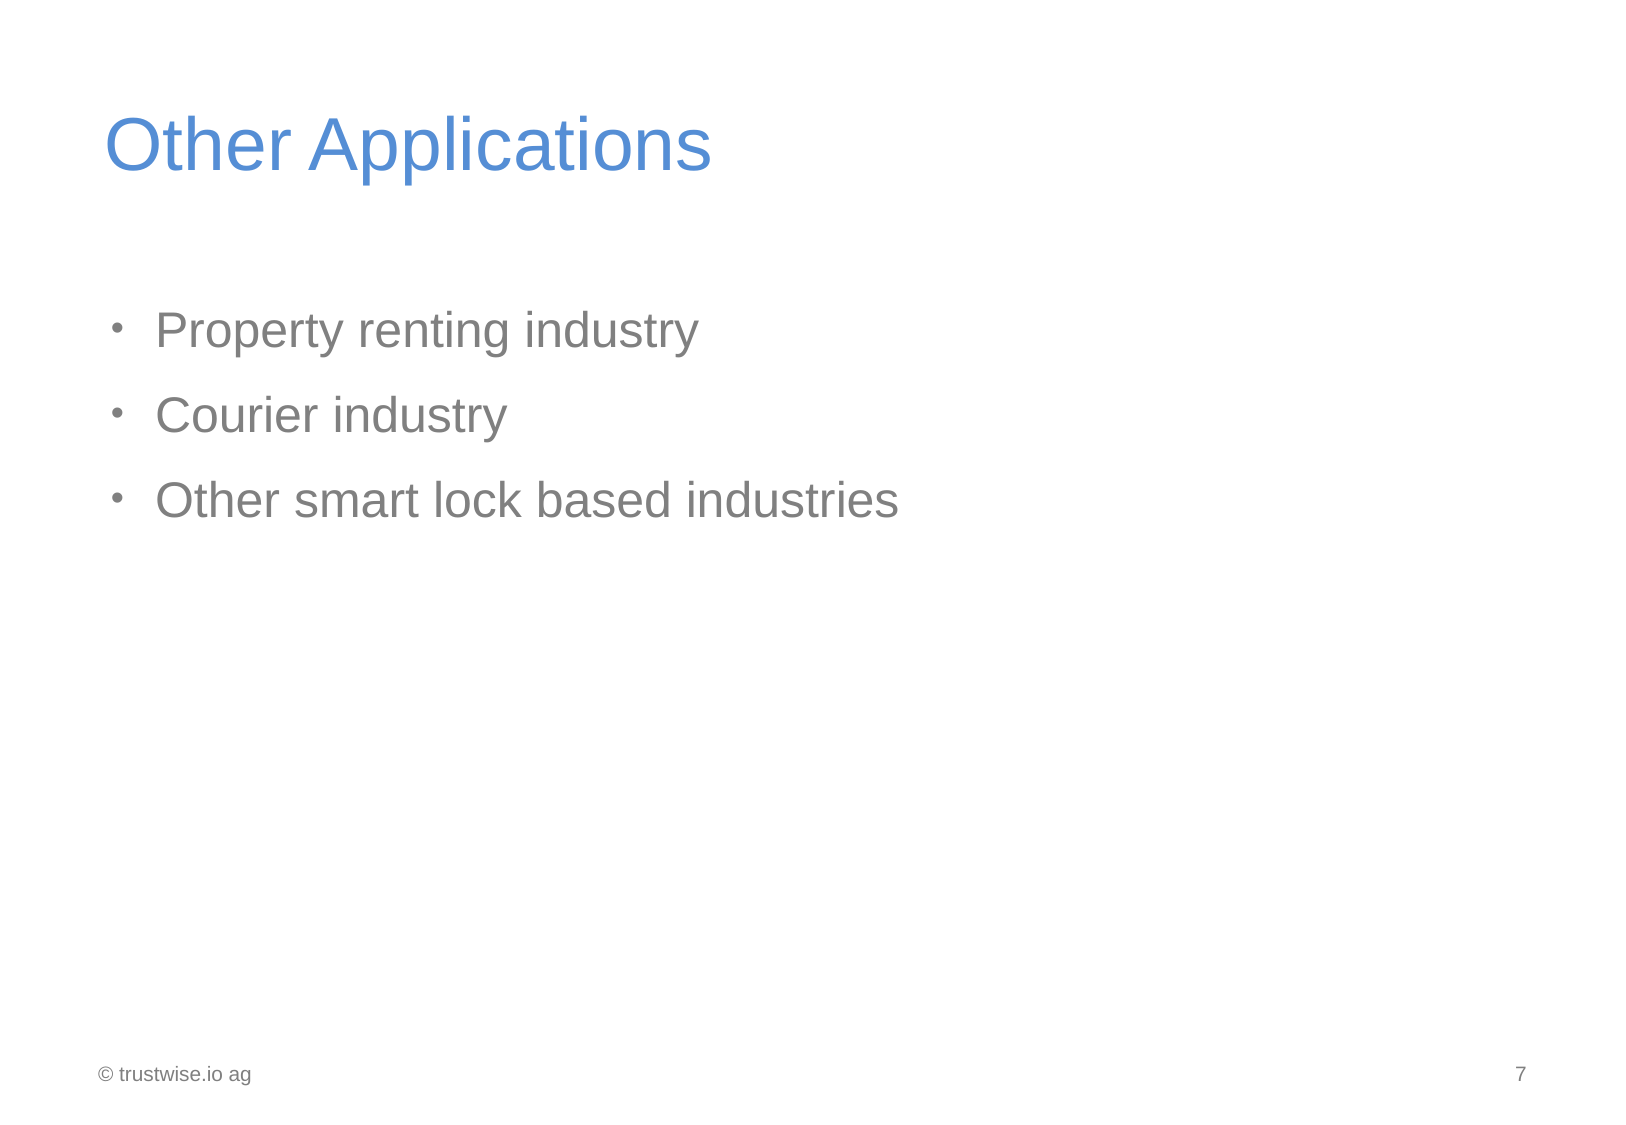

# Other Applications
Property renting industry
Courier industry
Other smart lock based industries
© trustwise.io ag
7